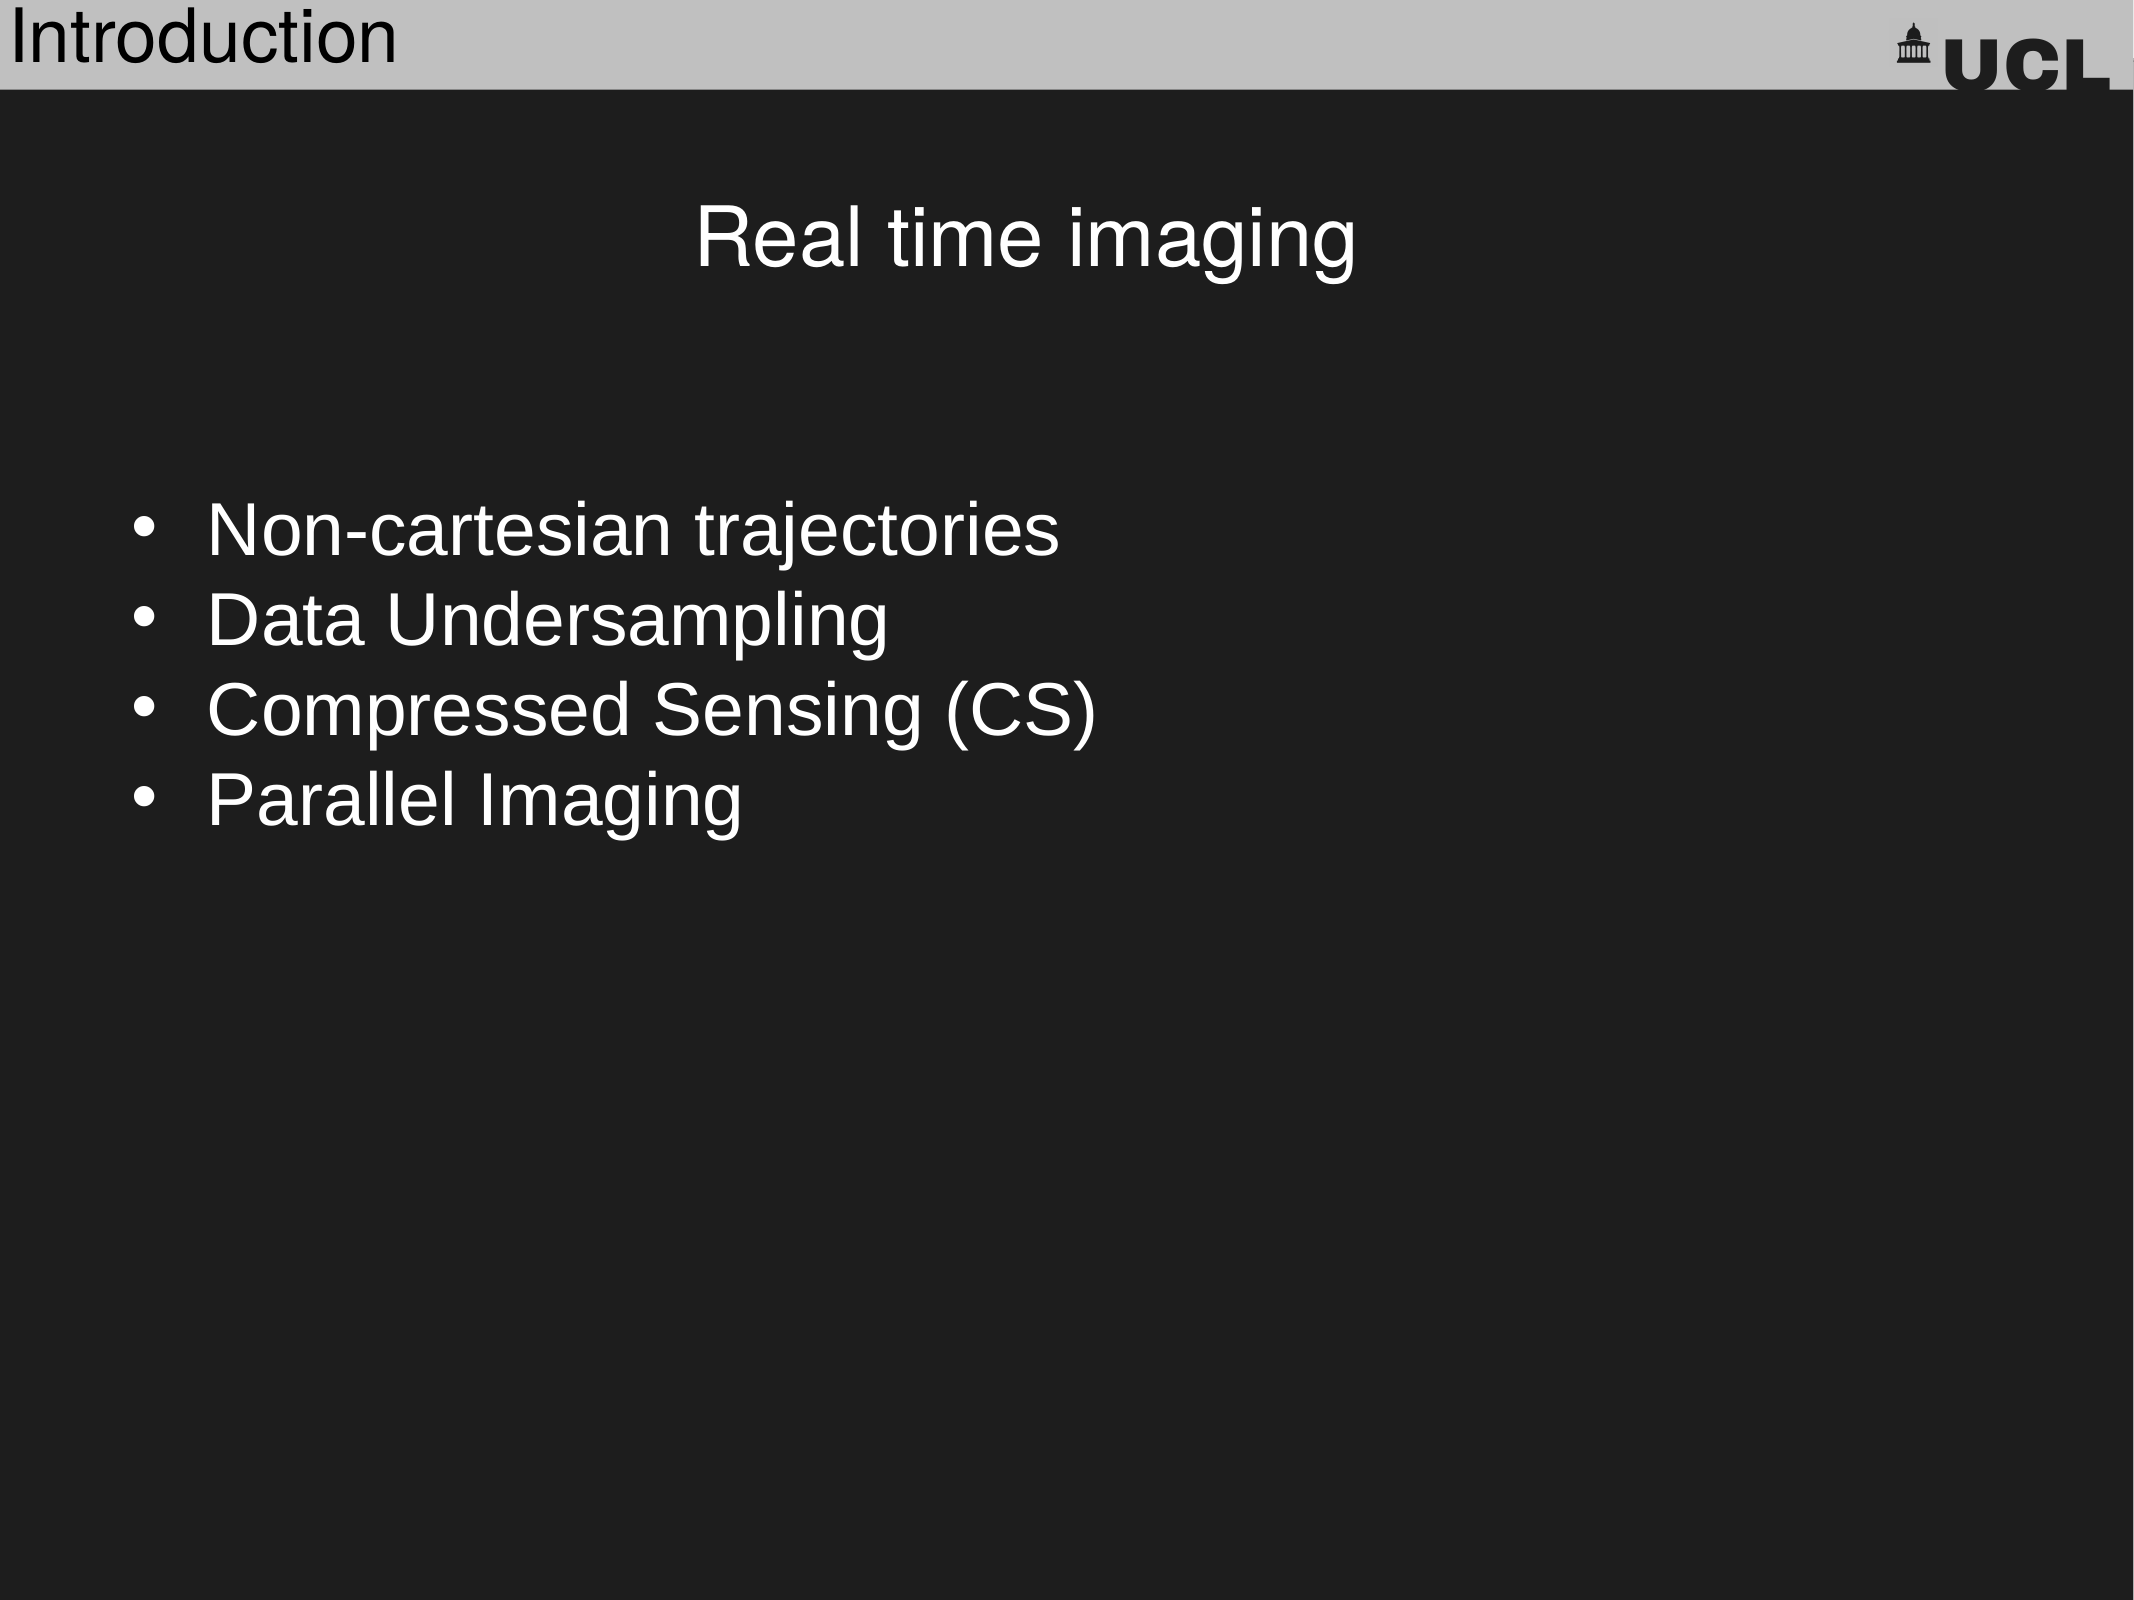

Introduction
Real time imaging
Non-cartesian trajectories
Data Undersampling
Compressed Sensing (CS)
Parallel Imaging